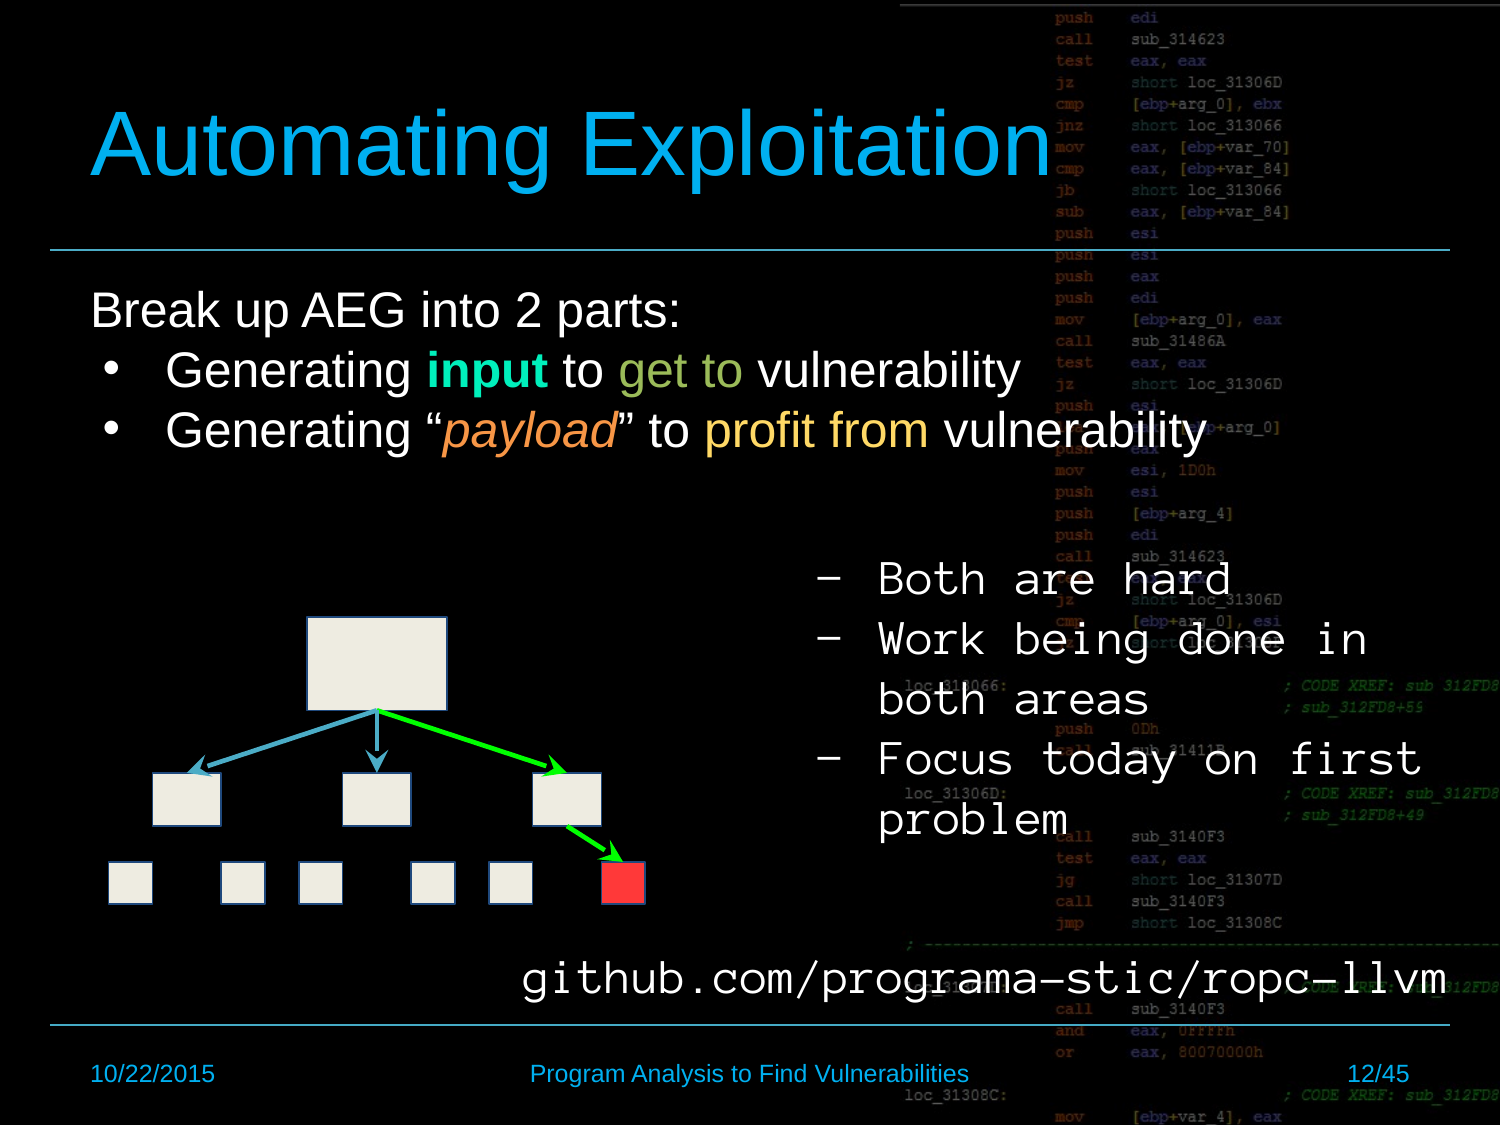

#
Automating Exploitation
Break up AEG into 2 parts:
Generating input to get to vulnerability
Generating “payload” to profit from vulnerability

Both are hard
Work being done in both areas
Focus today on first problem

github.com/programa-stic/ropc-llvm

10/22/2015
Program Analysis to Find Vulnerabilities
12/45